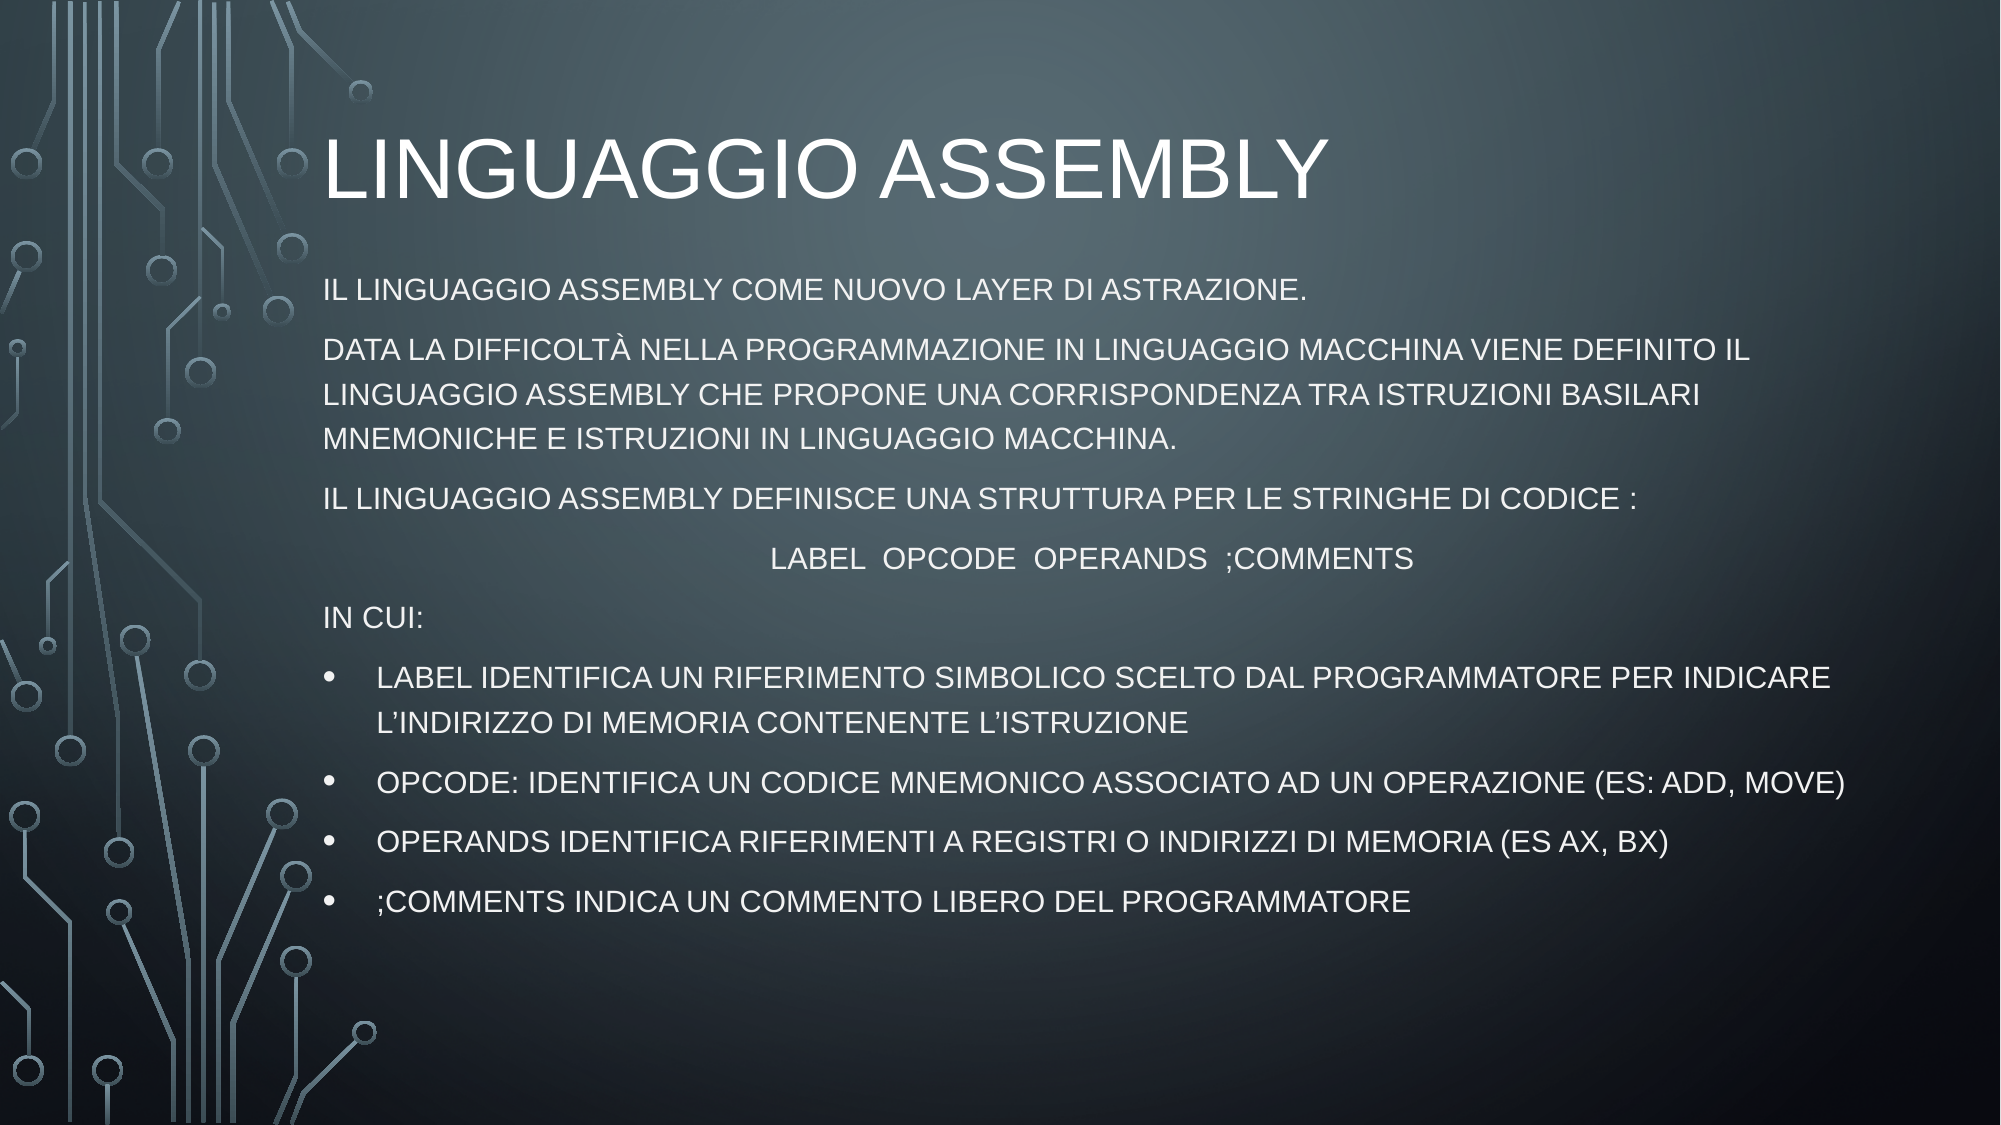

# Linguaggio assembly
Il linguaggio assembly come nuovo layer di astrazione.
Data la difficoltà nella programmazione in linguaggio macchina viene definito il linguaggio assembly che propone una corrispondenza tra istruzioni basilari mnemoniche e istruzioni in linguaggio macchina.
Il linguaggio assembly definisce una struttura per le stringhe di codice :
 Label  OPCODE  operands  ;comments
In cui:
Label identifica un riferimento simbolico scelto dal programmatore per indicare l’indirizzo di memoria contenente l’istruzione
opcode: identifica un codice mnemonico associato ad un operazione (es: add, move)
Operands identifica riferimenti a registri o indirizzi di memoria (es ax, bx)
;Comments indica un commento libero del programmatore